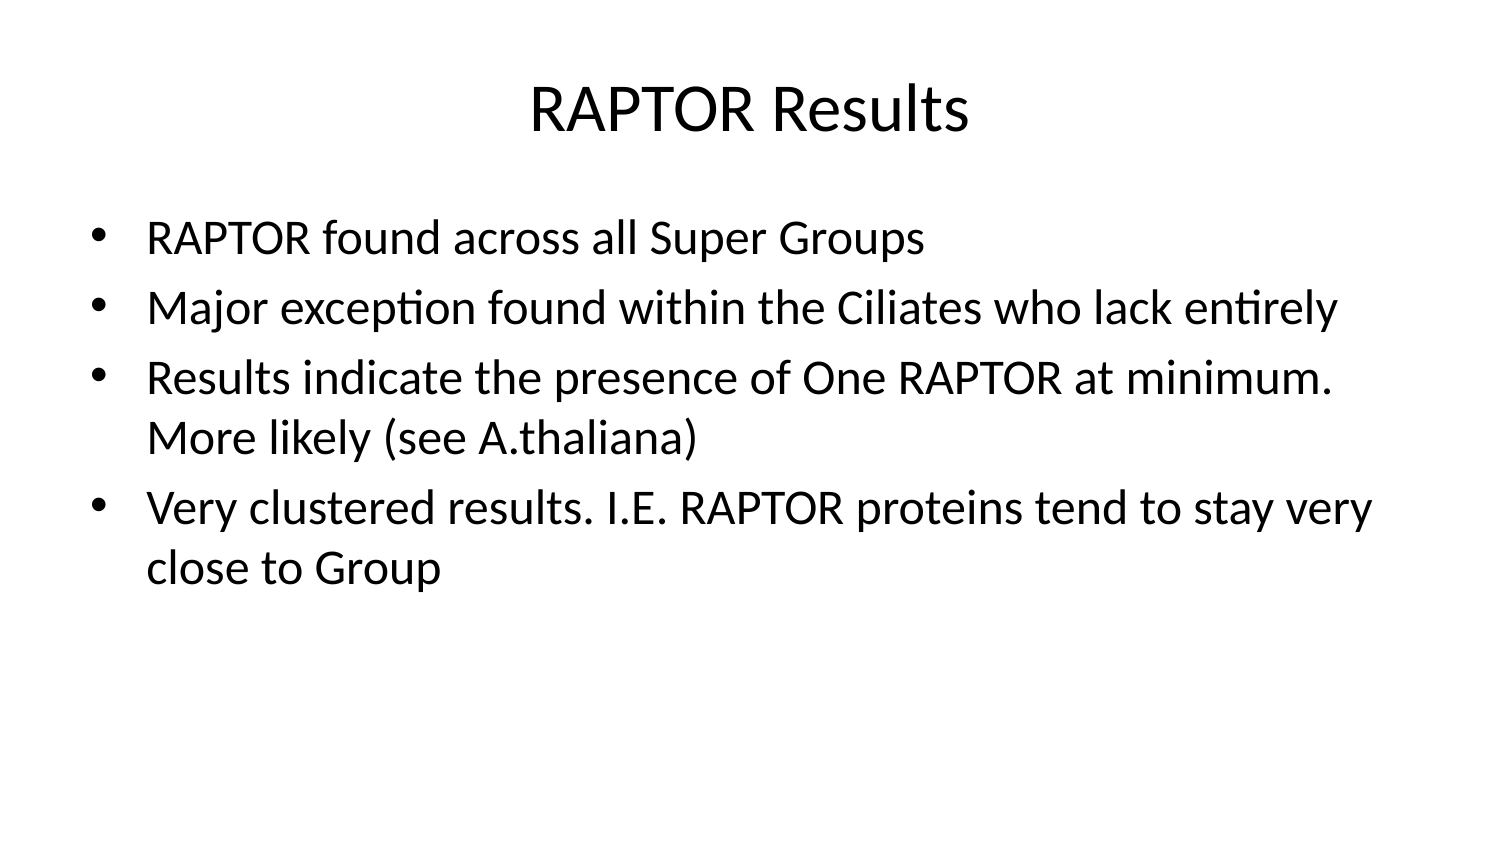

# RAPTOR Results
RAPTOR found across all Super Groups
Major exception found within the Ciliates who lack entirely
Results indicate the presence of One RAPTOR at minimum. More likely (see A.thaliana)
Very clustered results. I.E. RAPTOR proteins tend to stay very close to Group